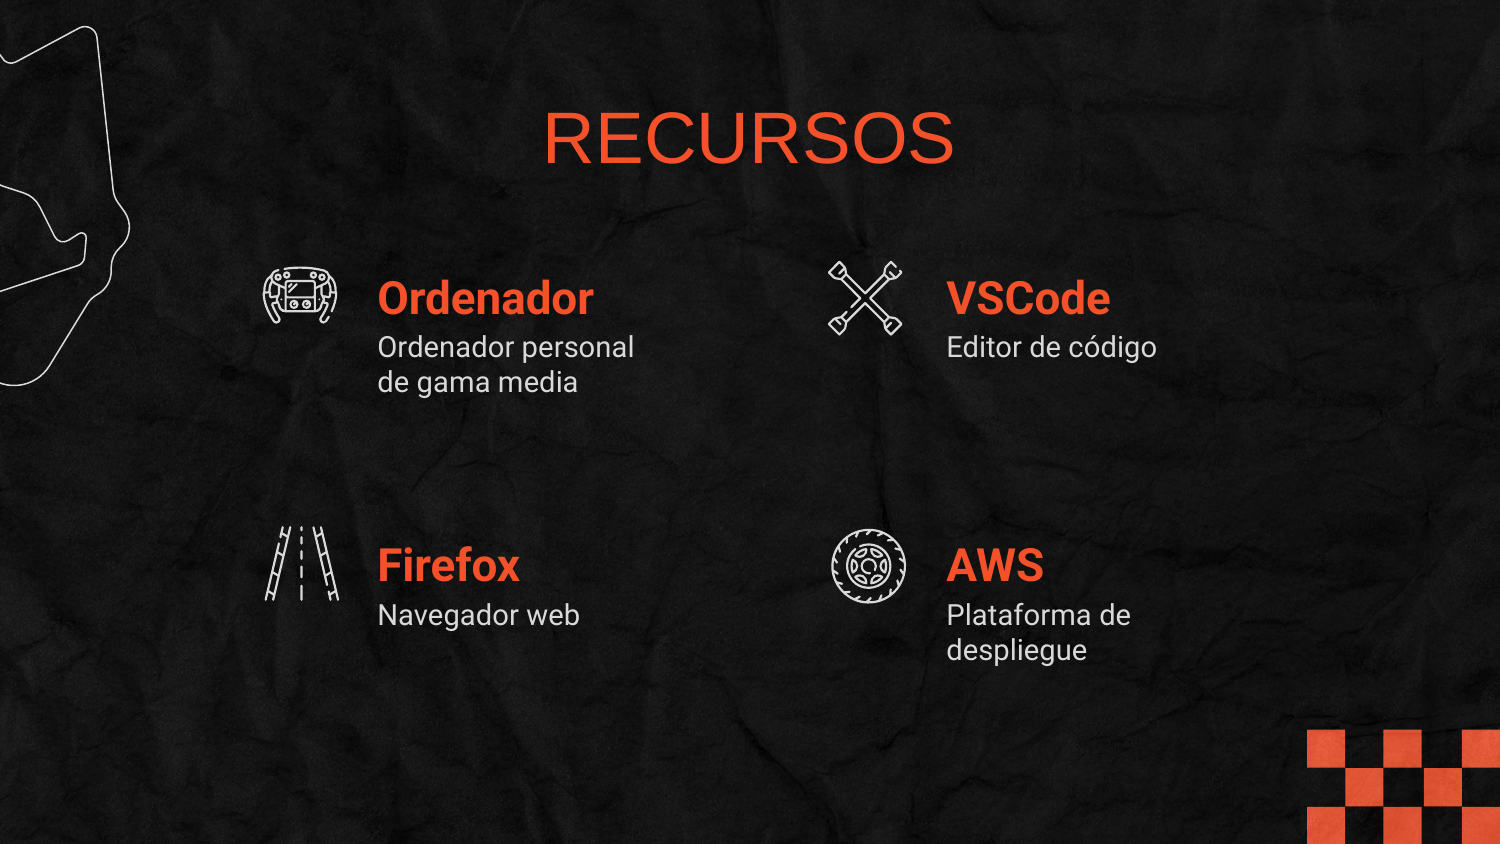

# RECURSOS
Ordenador
VSCode

Ordenador personal de gama media
Editor de código
Firefox
AWS

Navegador web
Plataforma de despliegue